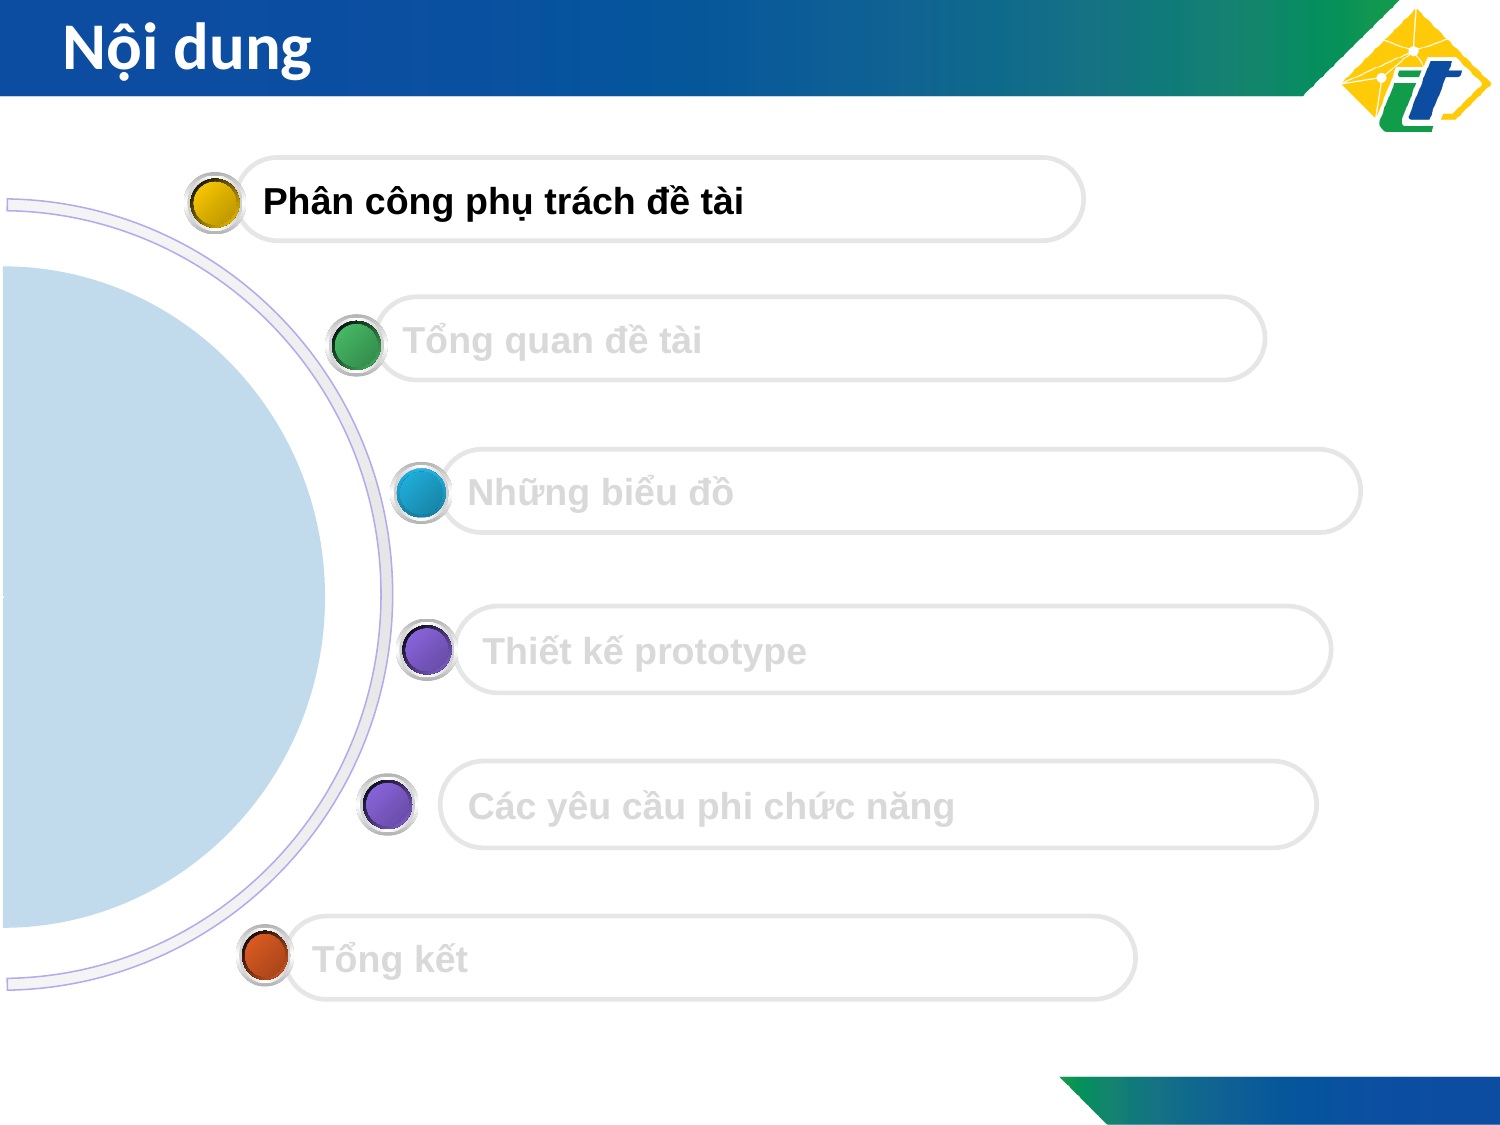

# Nội dung
Phân công phụ trách đề tài

Tổng quan đề tài

Những biểu đồ

Thiết kế prototype

Các yêu cầu phi chức năng

Tổng kết